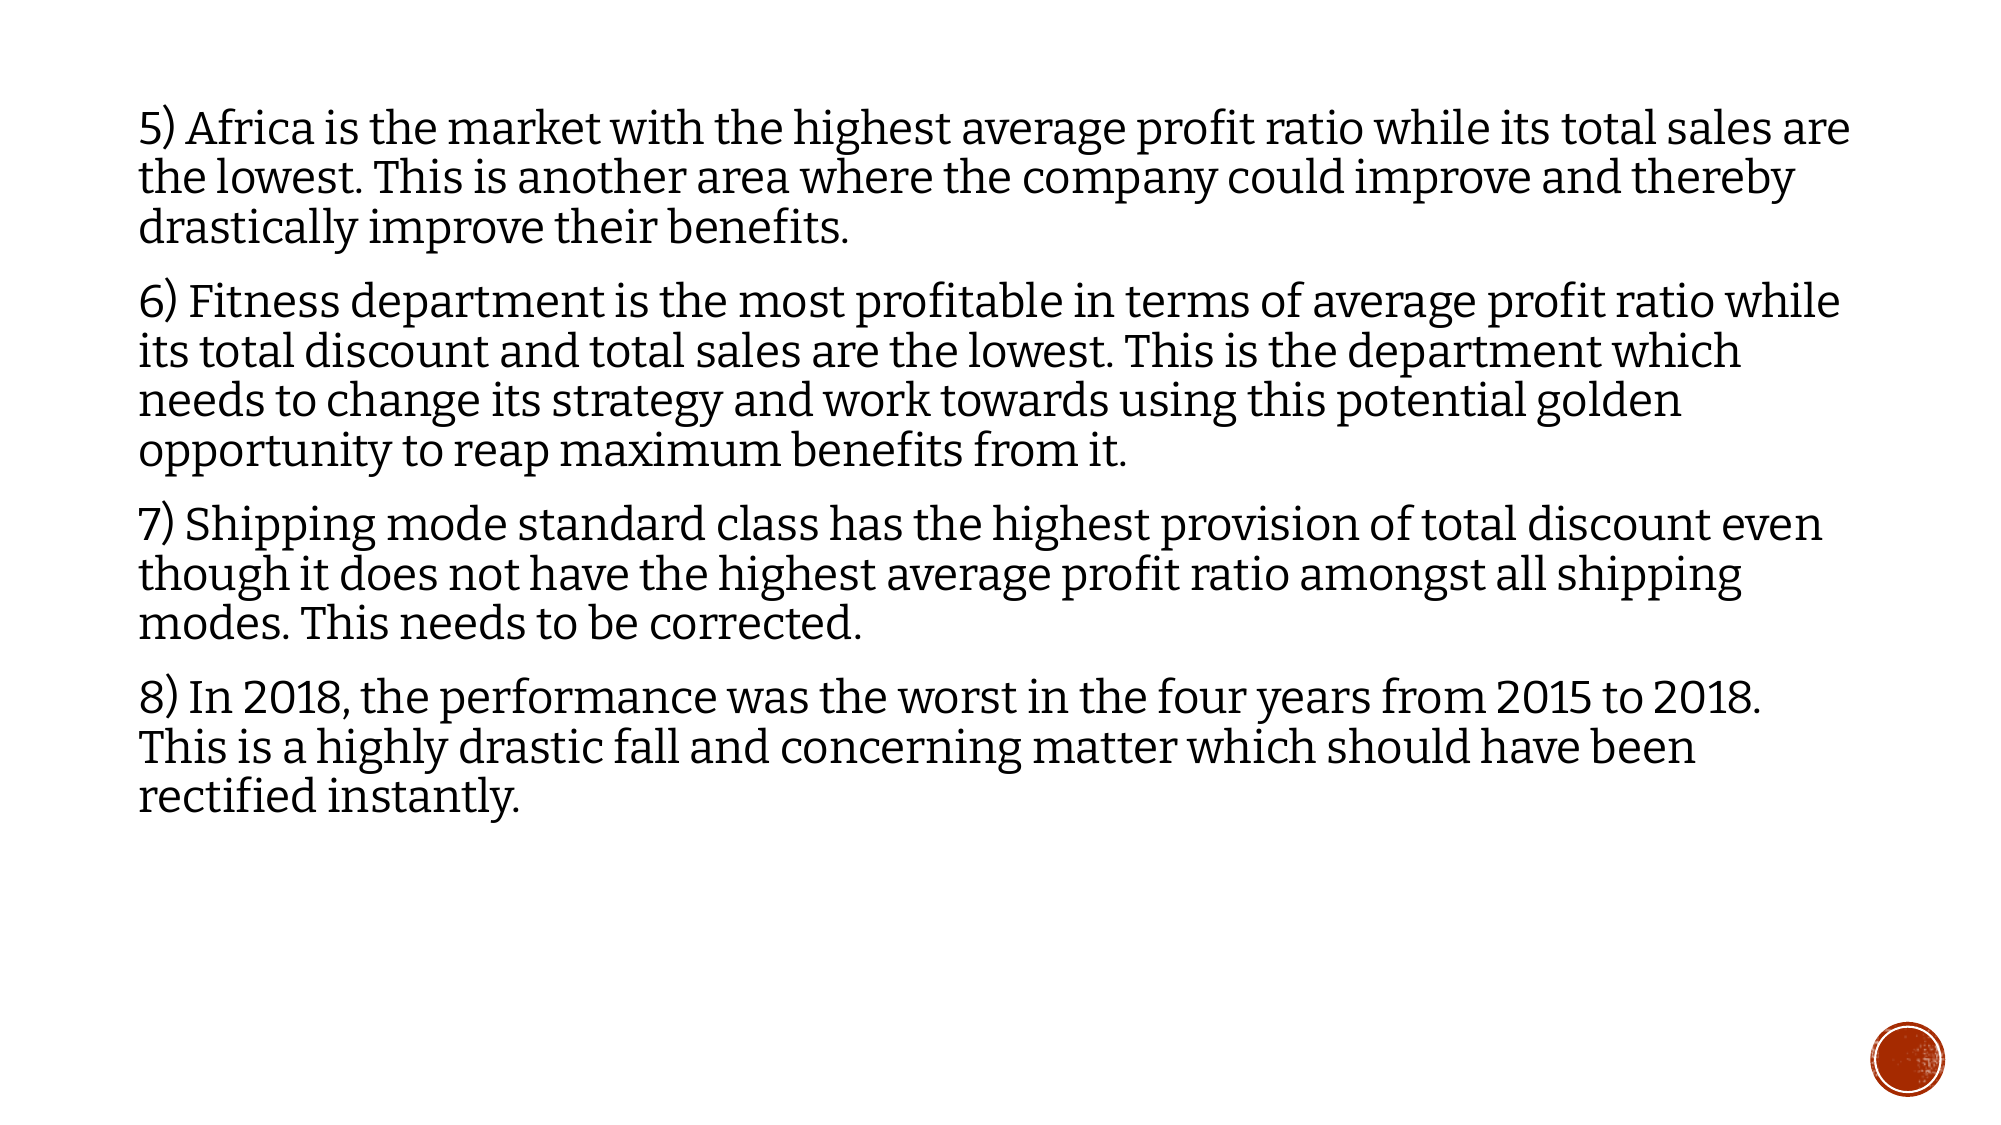

5) Africa is the market with the highest average profit ratio while its total sales are the lowest. This is another area where the company could improve and thereby drastically improve their benefits.
6) Fitness department is the most profitable in terms of average profit ratio while its total discount and total sales are the lowest. This is the department which needs to change its strategy and work towards using this potential golden opportunity to reap maximum benefits from it.
7) Shipping mode standard class has the highest provision of total discount even though it does not have the highest average profit ratio amongst all shipping modes. This needs to be corrected.
8) In 2018, the performance was the worst in the four years from 2015 to 2018. This is a highly drastic fall and concerning matter which should have been rectified instantly.